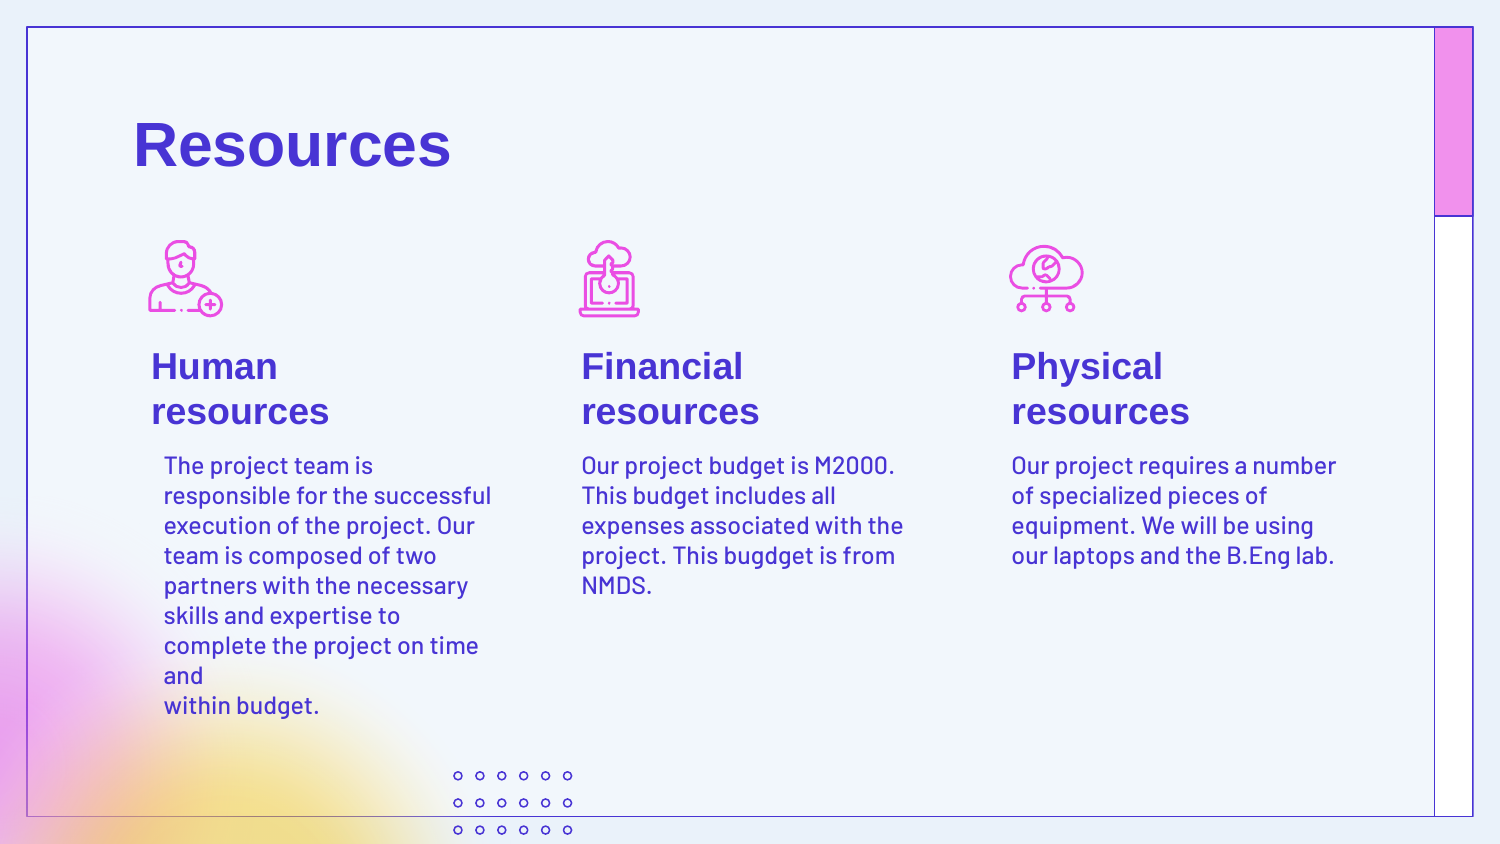

# Resources

Human
resources
Financial resources
Physical resources
The project team is responsible for the successful execution of the project. Our team is composed of two partners with the necessary skills and expertise to complete the project on time and
within budget.
Our project budget is M2000. This budget includes all expenses associated with the project. This bugdget is from NMDS.
Our project requires a number of specialized pieces of equipment. We will be using our laptops and the B.Eng lab.